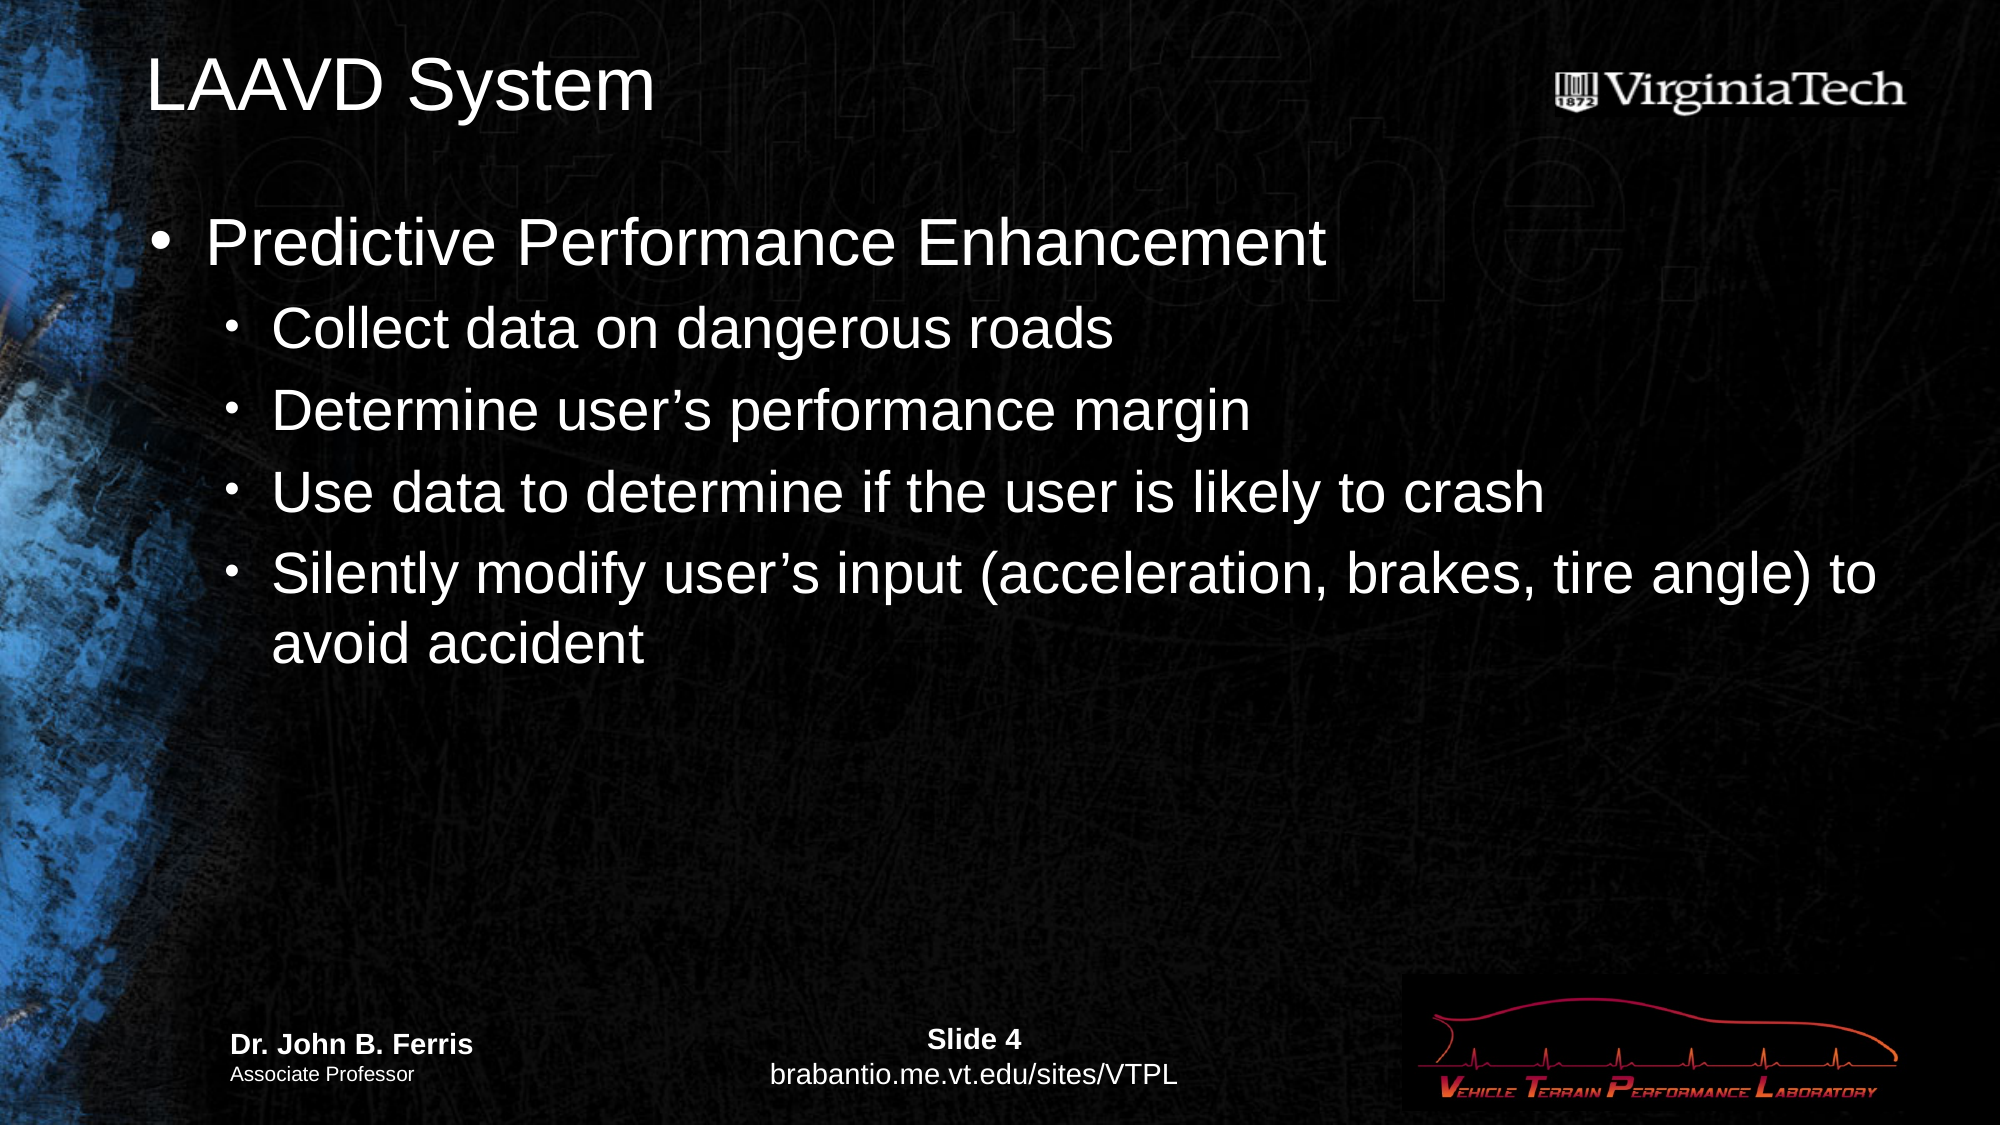

# LAAVD System
Predictive Performance Enhancement
Collect data on dangerous roads
Determine user’s performance margin
Use data to determine if the user is likely to crash
Silently modify user’s input (acceleration, brakes, tire angle) to avoid accident